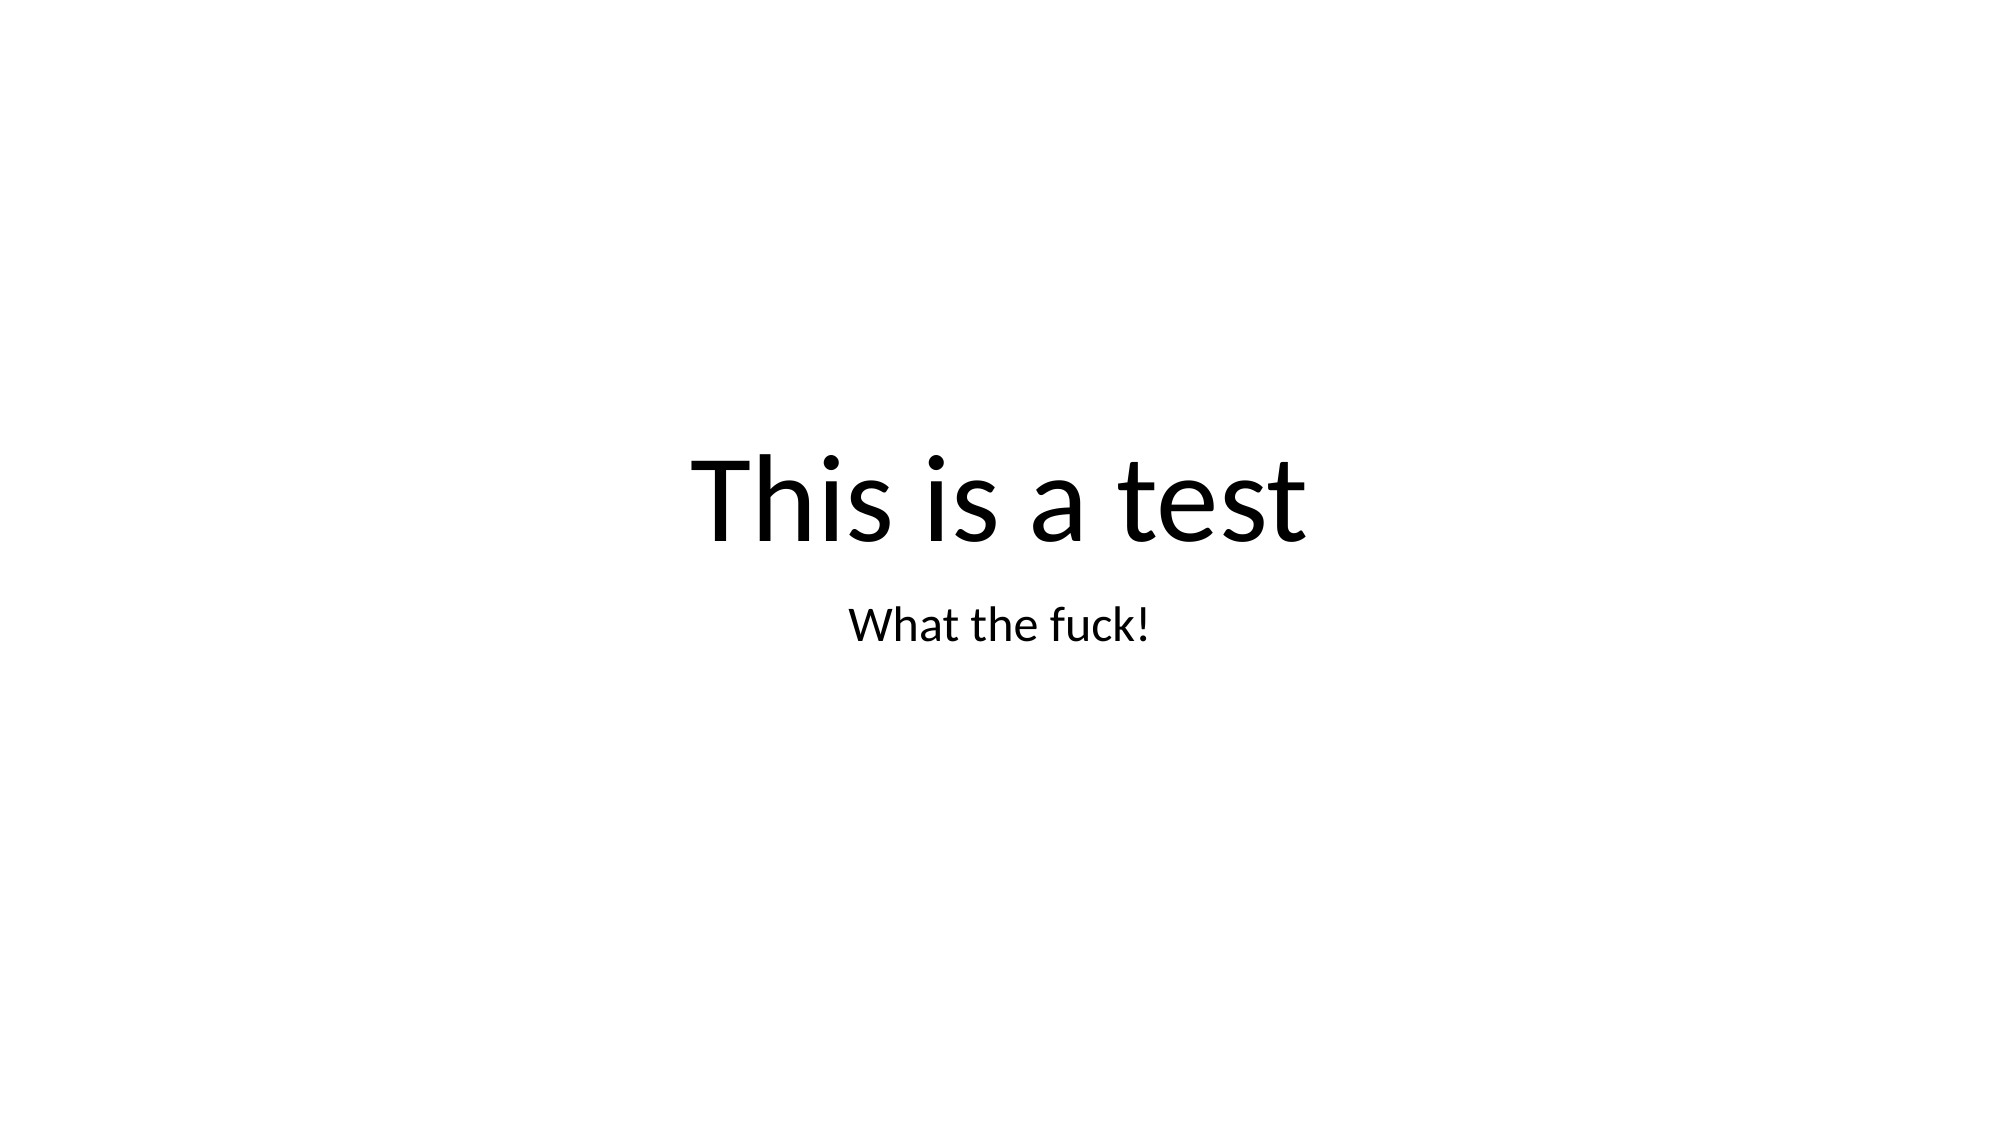

# This is a test
What the fuck!